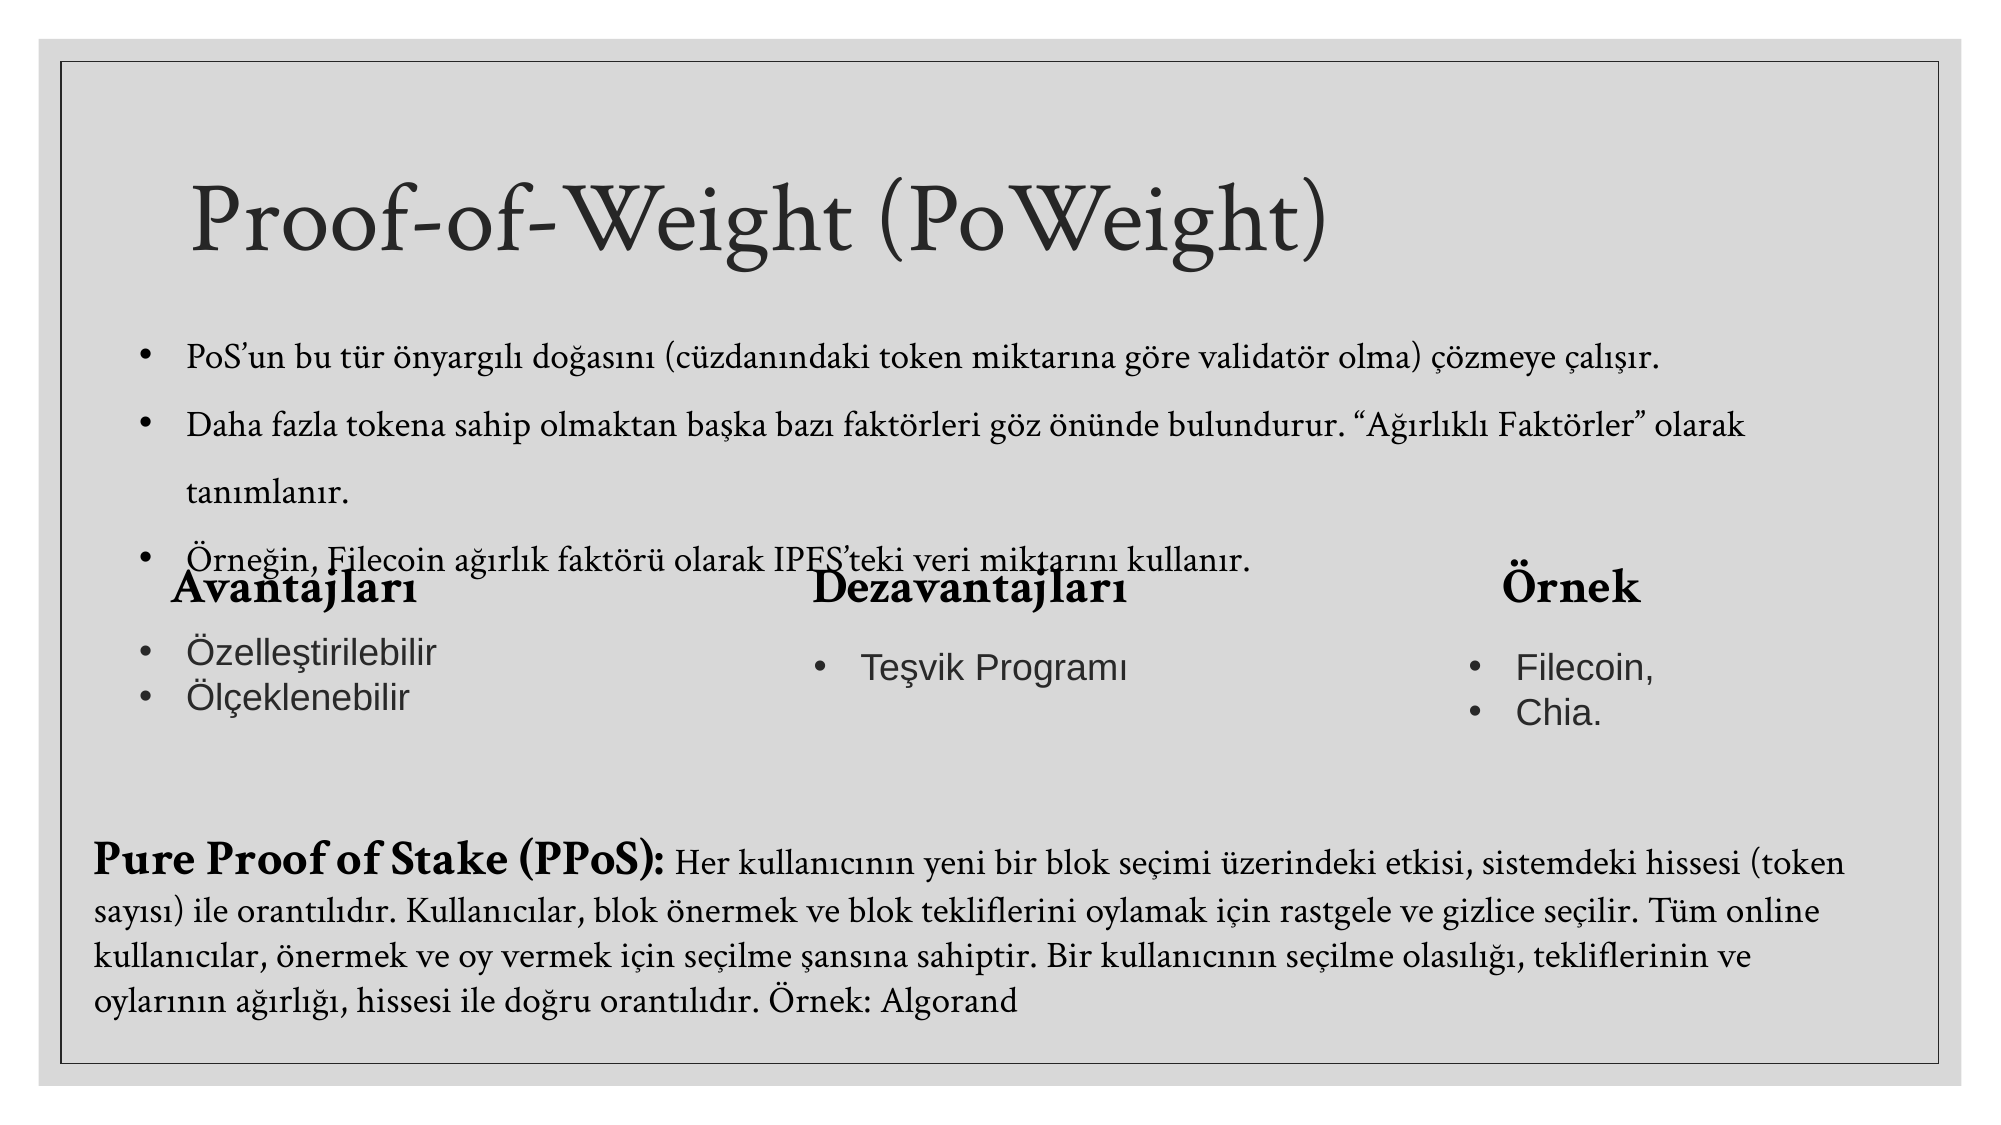

# Proof-of-Weight (PoWeight)
PoS’un bu tür önyargılı doğasını (cüzdanındaki token miktarına göre validatör olma) çözmeye çalışır.
Daha fazla tokena sahip olmaktan başka bazı faktörleri göz önünde bulundurur. “Ağırlıklı Faktörler” olarak tanımlanır.
Örneğin, Filecoin ağırlık faktörü olarak IPFS’teki veri miktarını kullanır.
Örnek
Avantajları
Dezavantajları
Özelleştirilebilir
Ölçeklenebilir
Teşvik Programı
Filecoin,
Chia.
Pure Proof of Stake (PPoS): Her kullanıcının yeni bir blok seçimi üzerindeki etkisi, sistemdeki hissesi (token sayısı) ile orantılıdır. Kullanıcılar, blok önermek ve blok tekliflerini oylamak için rastgele ve gizlice seçilir. Tüm online kullanıcılar, önermek ve oy vermek için seçilme şansına sahiptir. Bir kullanıcının seçilme olasılığı, tekliflerinin ve oylarının ağırlığı, hissesi ile doğru orantılıdır. Örnek: Algorand